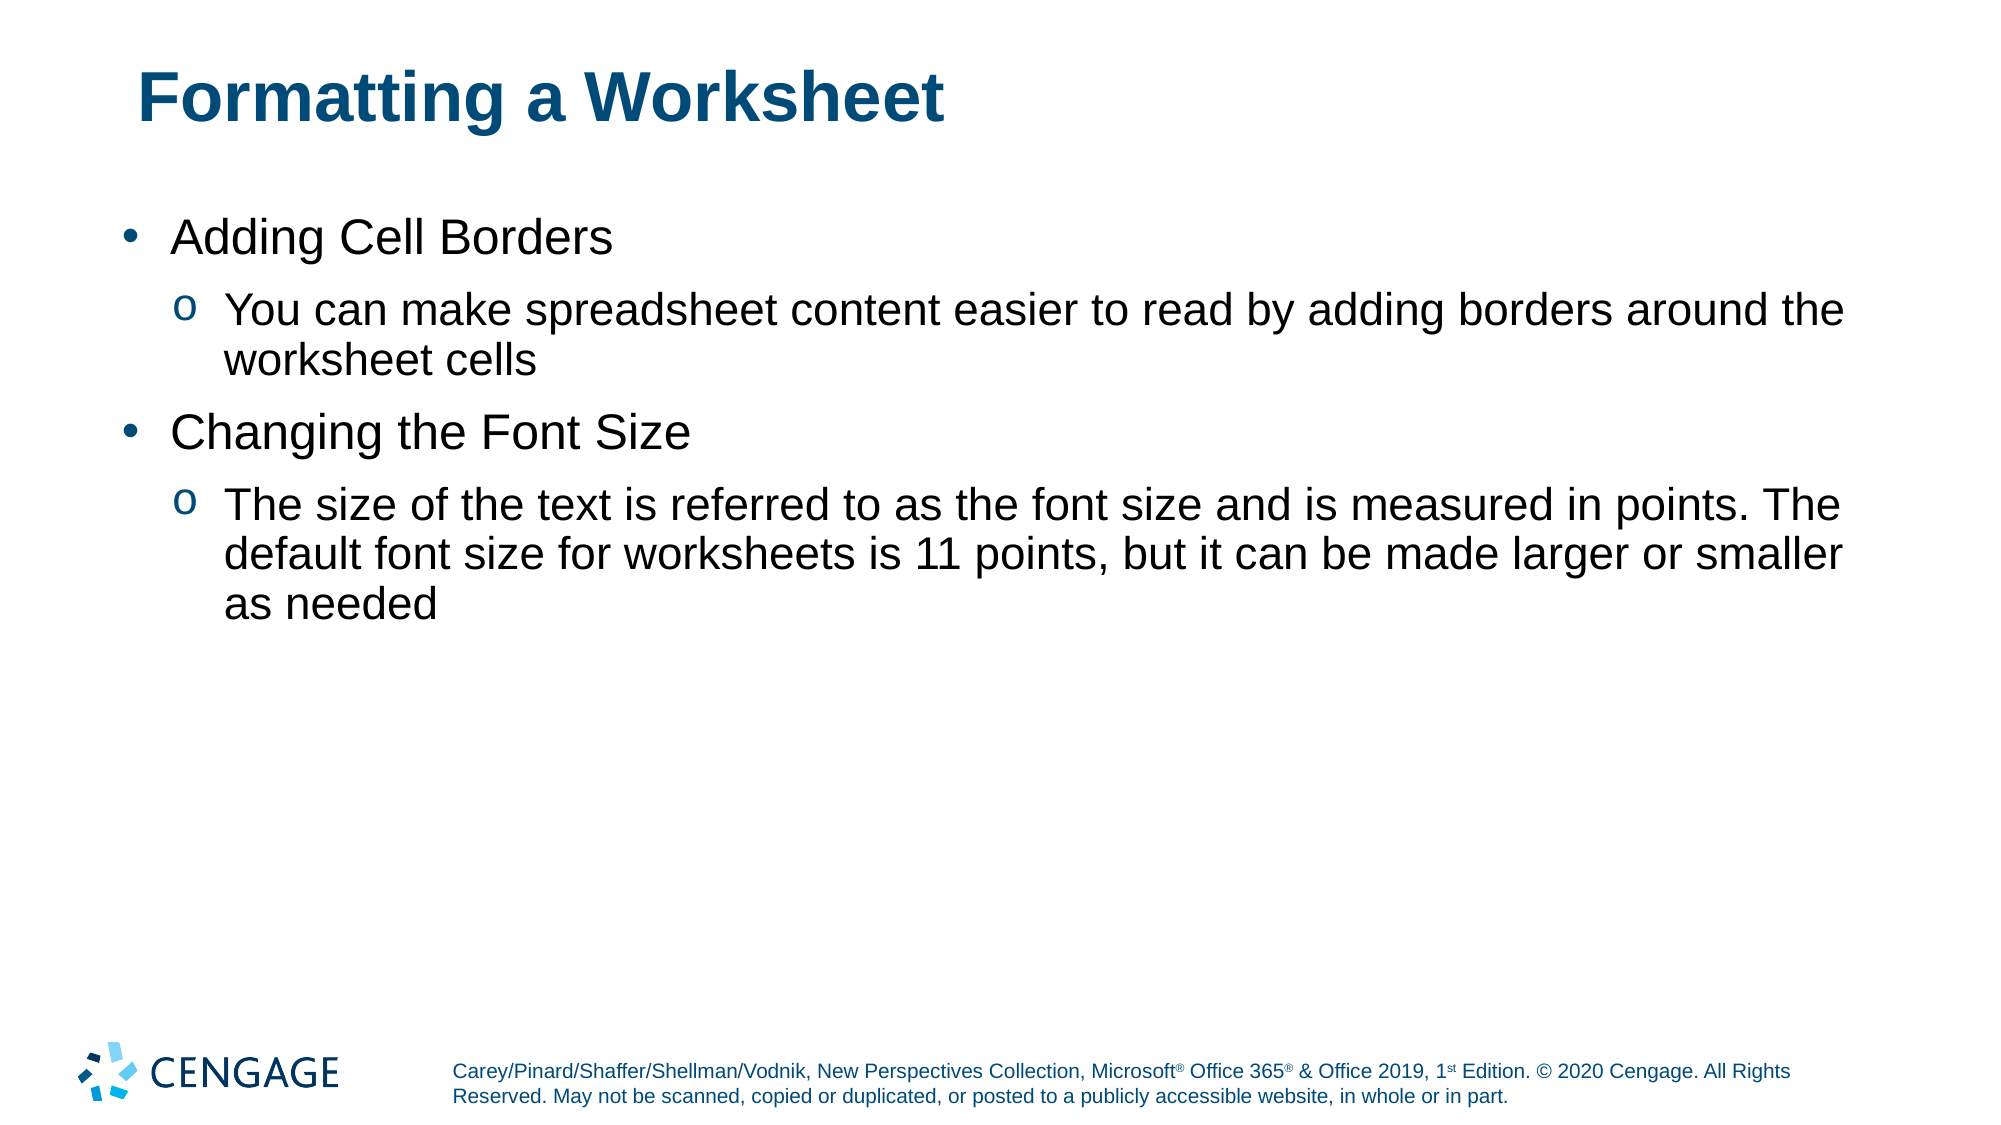

# Formatting a Worksheet
Adding Cell Borders
You can make spreadsheet content easier to read by adding borders around the worksheet cells
Changing the Font Size
The size of the text is referred to as the font size and is measured in points. The default font size for worksheets is 11 points, but it can be made larger or smaller as needed